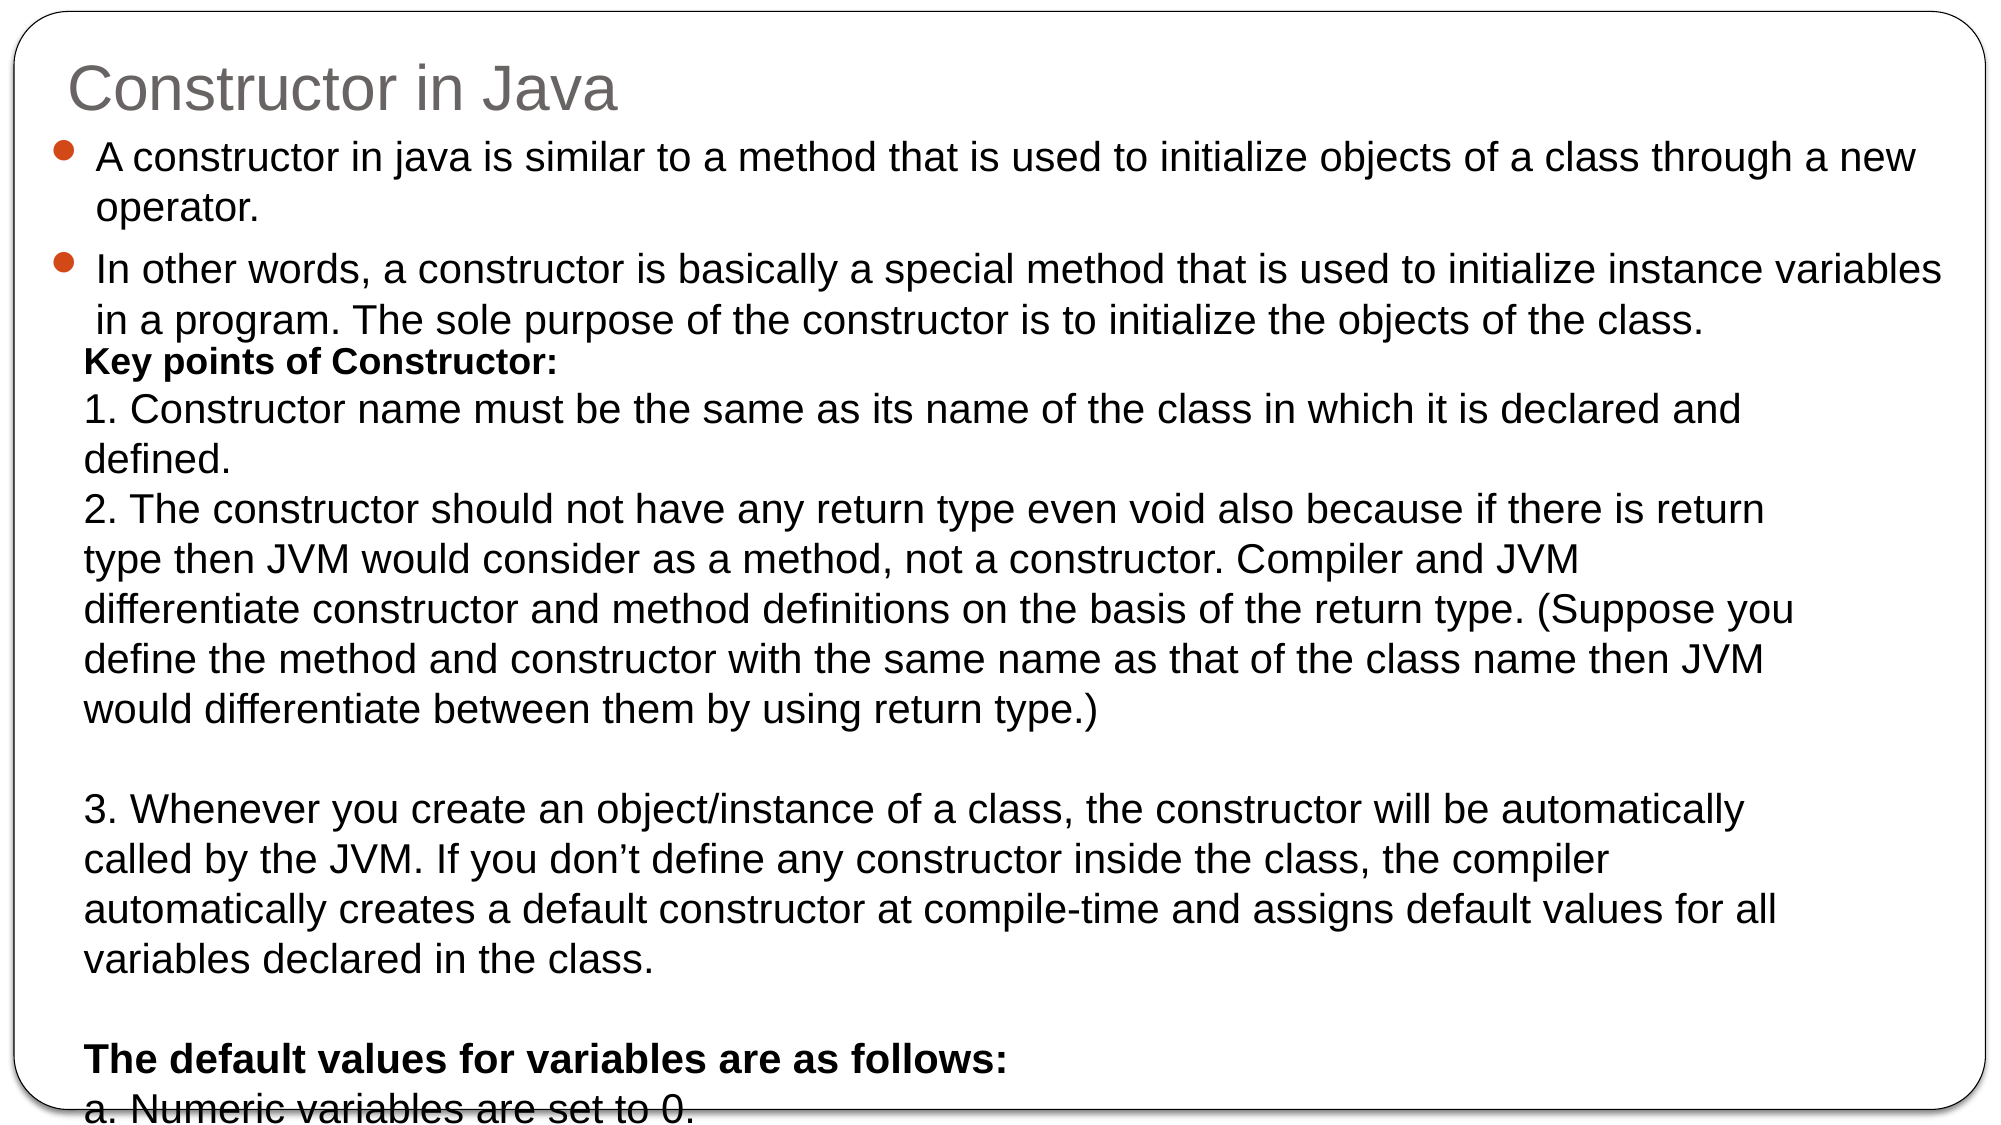

# Constructor in Java
A constructor in java is similar to a method that is used to initialize objects of a class through a new operator.
In other words, a constructor is basically a special method that is used to initialize instance variables in a program. The sole purpose of the constructor is to initialize the objects of the class.
Key points of Constructor:
1. Constructor name must be the same as its name of the class in which it is declared and defined.
2. The constructor should not have any return type even void also because if there is return type then JVM would consider as a method, not a constructor. Compiler and JVM differentiate constructor and method definitions on the basis of the return type. (Suppose you define the method and constructor with the same name as that of the class name then JVM would differentiate between them by using return type.)

3. Whenever you create an object/instance of a class, the constructor will be automatically called by the JVM. If you don’t define any constructor inside the class, the compiler automatically creates a default constructor at compile-time and assigns default values for all variables declared in the class.

The default values for variables are as follows:
a. Numeric variables are set to 0.
b. Strings are set to null.
c. Boolean variables are set to false.